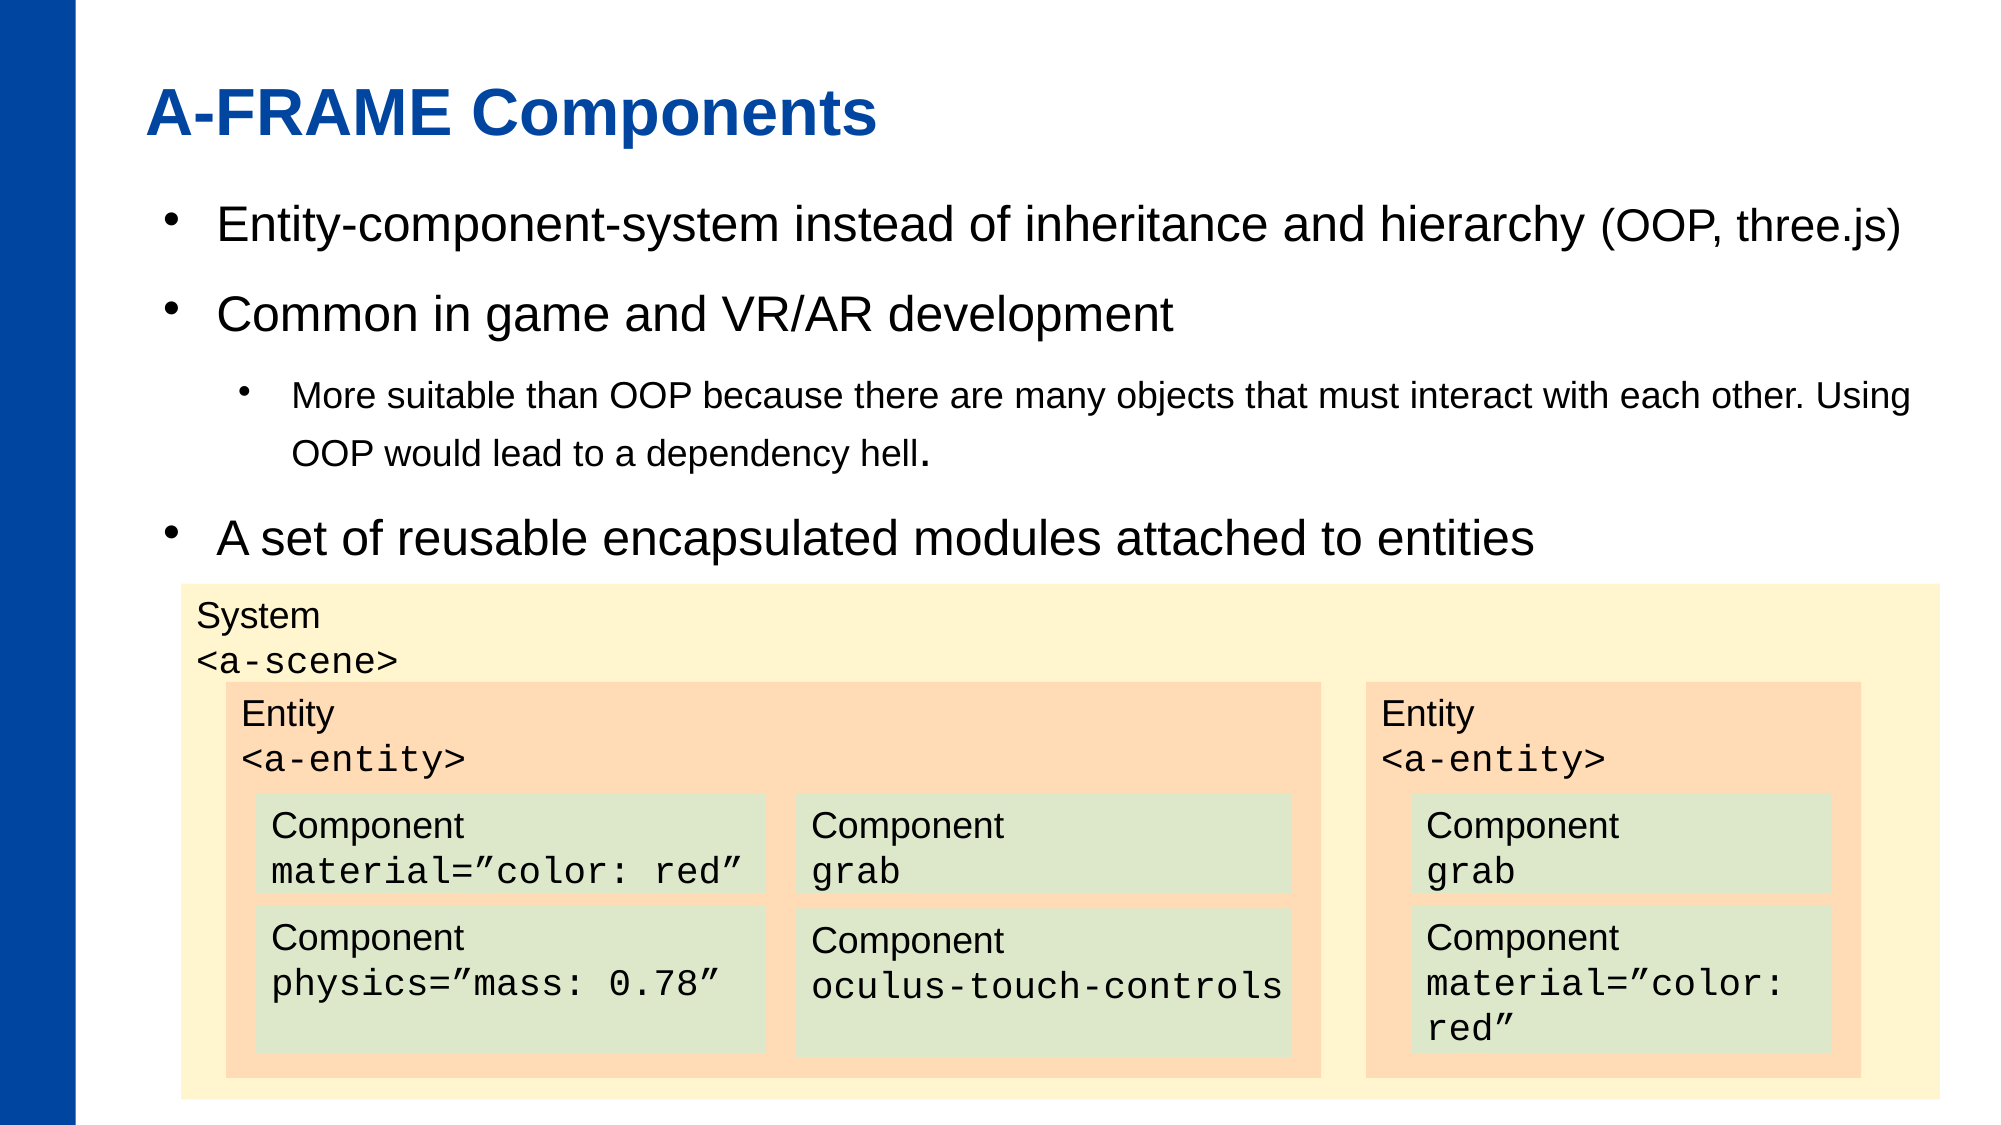

A-FRAME Components
Entity-component-system instead of inheritance and hierarchy (OOP, three.js)
Common in game and VR/AR development
More suitable than OOP because there are many objects that must interact with each other. Using OOP would lead to a dependency hell.
A set of reusable encapsulated modules attached to entities
System
<a-scene>
Entity
<a-entity>
Entity
<a-entity>
Component
material=”color: red”
Component
grab
Component
grab
Component
physics=”mass: 0.78”
Component
material=”color:
red”
Component
oculus-touch-controls